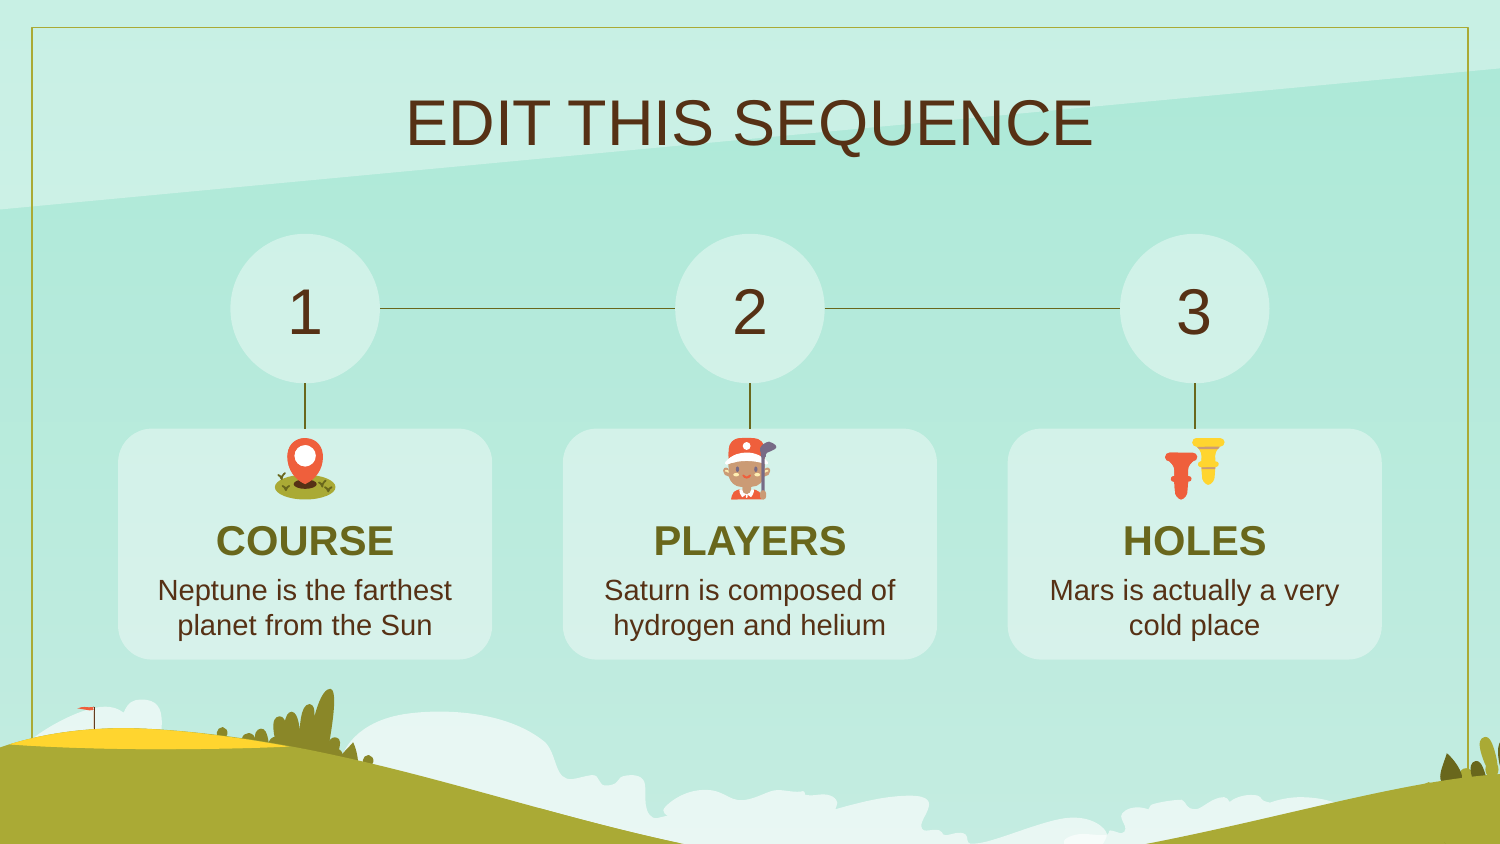

# EDIT THIS SEQUENCE

1
2
3

COURSE
PLAYERS
HOLES
Neptune is the farthest planet from the Sun
Saturn is composed of hydrogen and helium
Mars is actually a very cold place